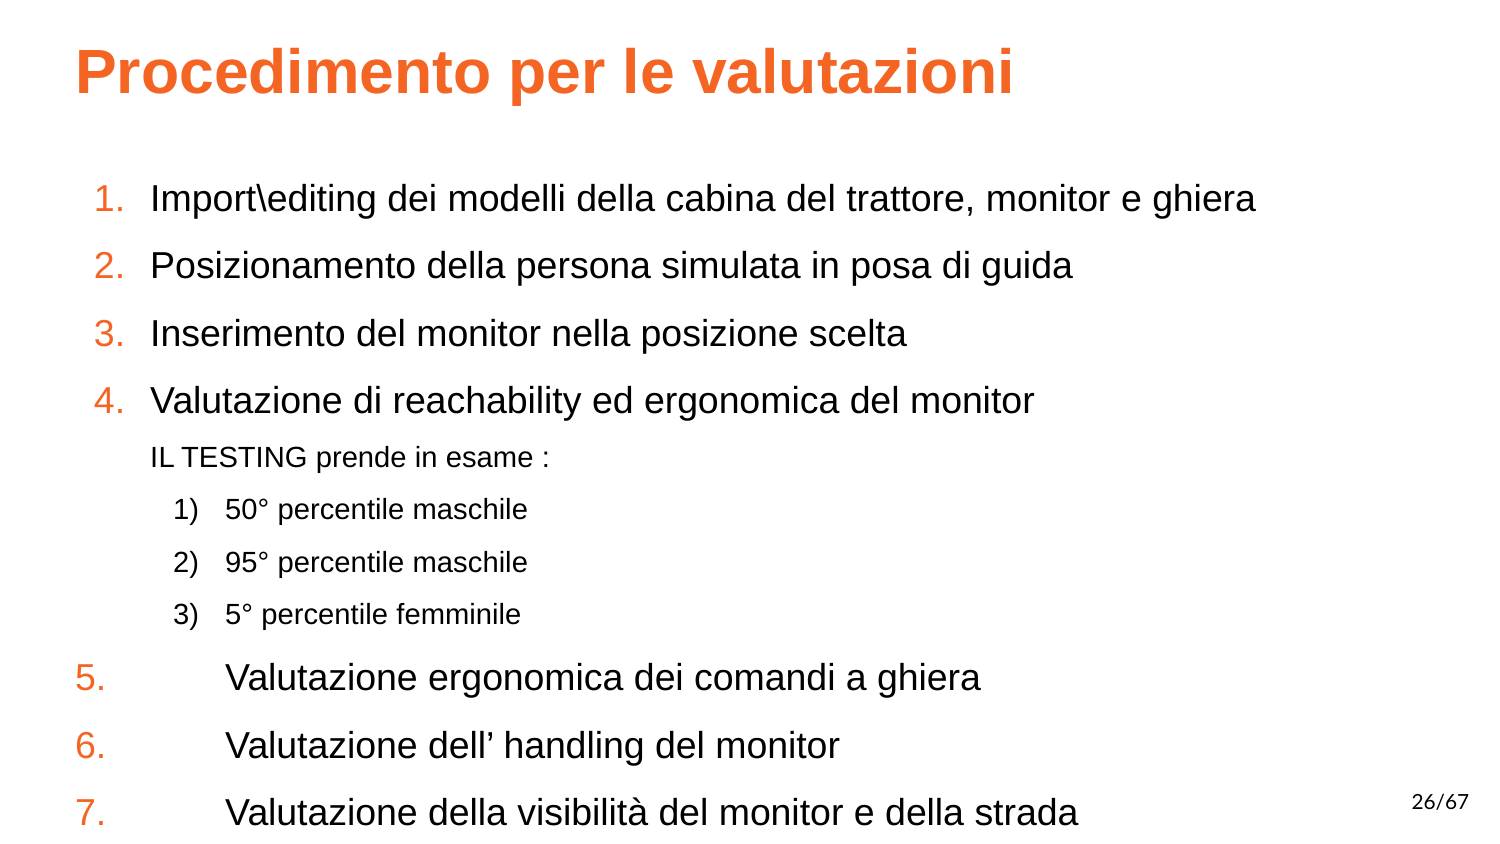

Procedimento per le valutazioni
Import\editing dei modelli della cabina del trattore, monitor e ghiera
Posizionamento della persona simulata in posa di guida
Inserimento del monitor nella posizione scelta
Valutazione di reachability ed ergonomica del monitor
IL TESTING prende in esame :
50° percentile maschile
95° percentile maschile
5° percentile femminile
5.	Valutazione ergonomica dei comandi a ghiera
6.	Valutazione dell’ handling del monitor
7.	Valutazione della visibilità del monitor e della strada

26/67